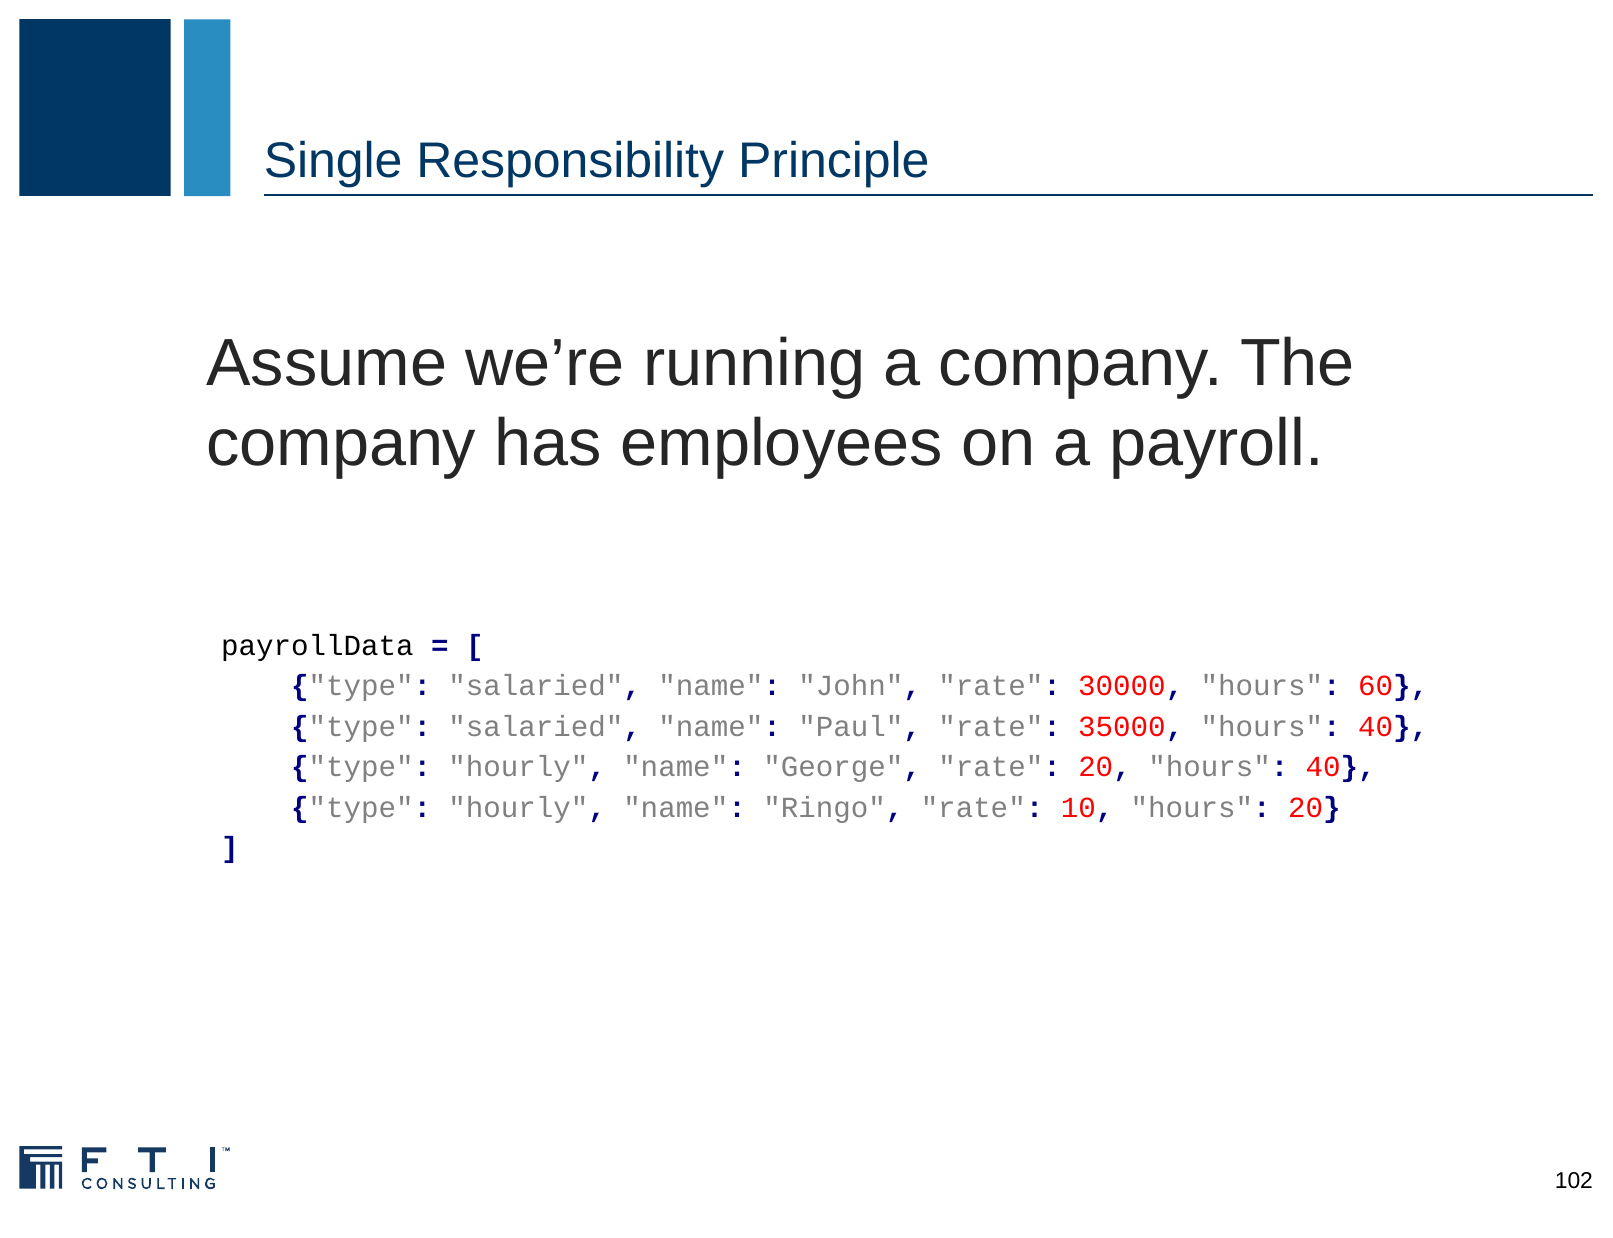

# Single Responsibility Principle
Assume we’re running a company. The company has employees on a payroll.
payrollData = [
    {"type": "salaried", "name": "John", "rate": 30000, "hours": 60},
    {"type": "salaried", "name": "Paul", "rate": 35000, "hours": 40},
    {"type": "hourly", "name": "George", "rate": 20, "hours": 40},
    {"type": "hourly", "name": "Ringo", "rate": 10, "hours": 20}
]
102